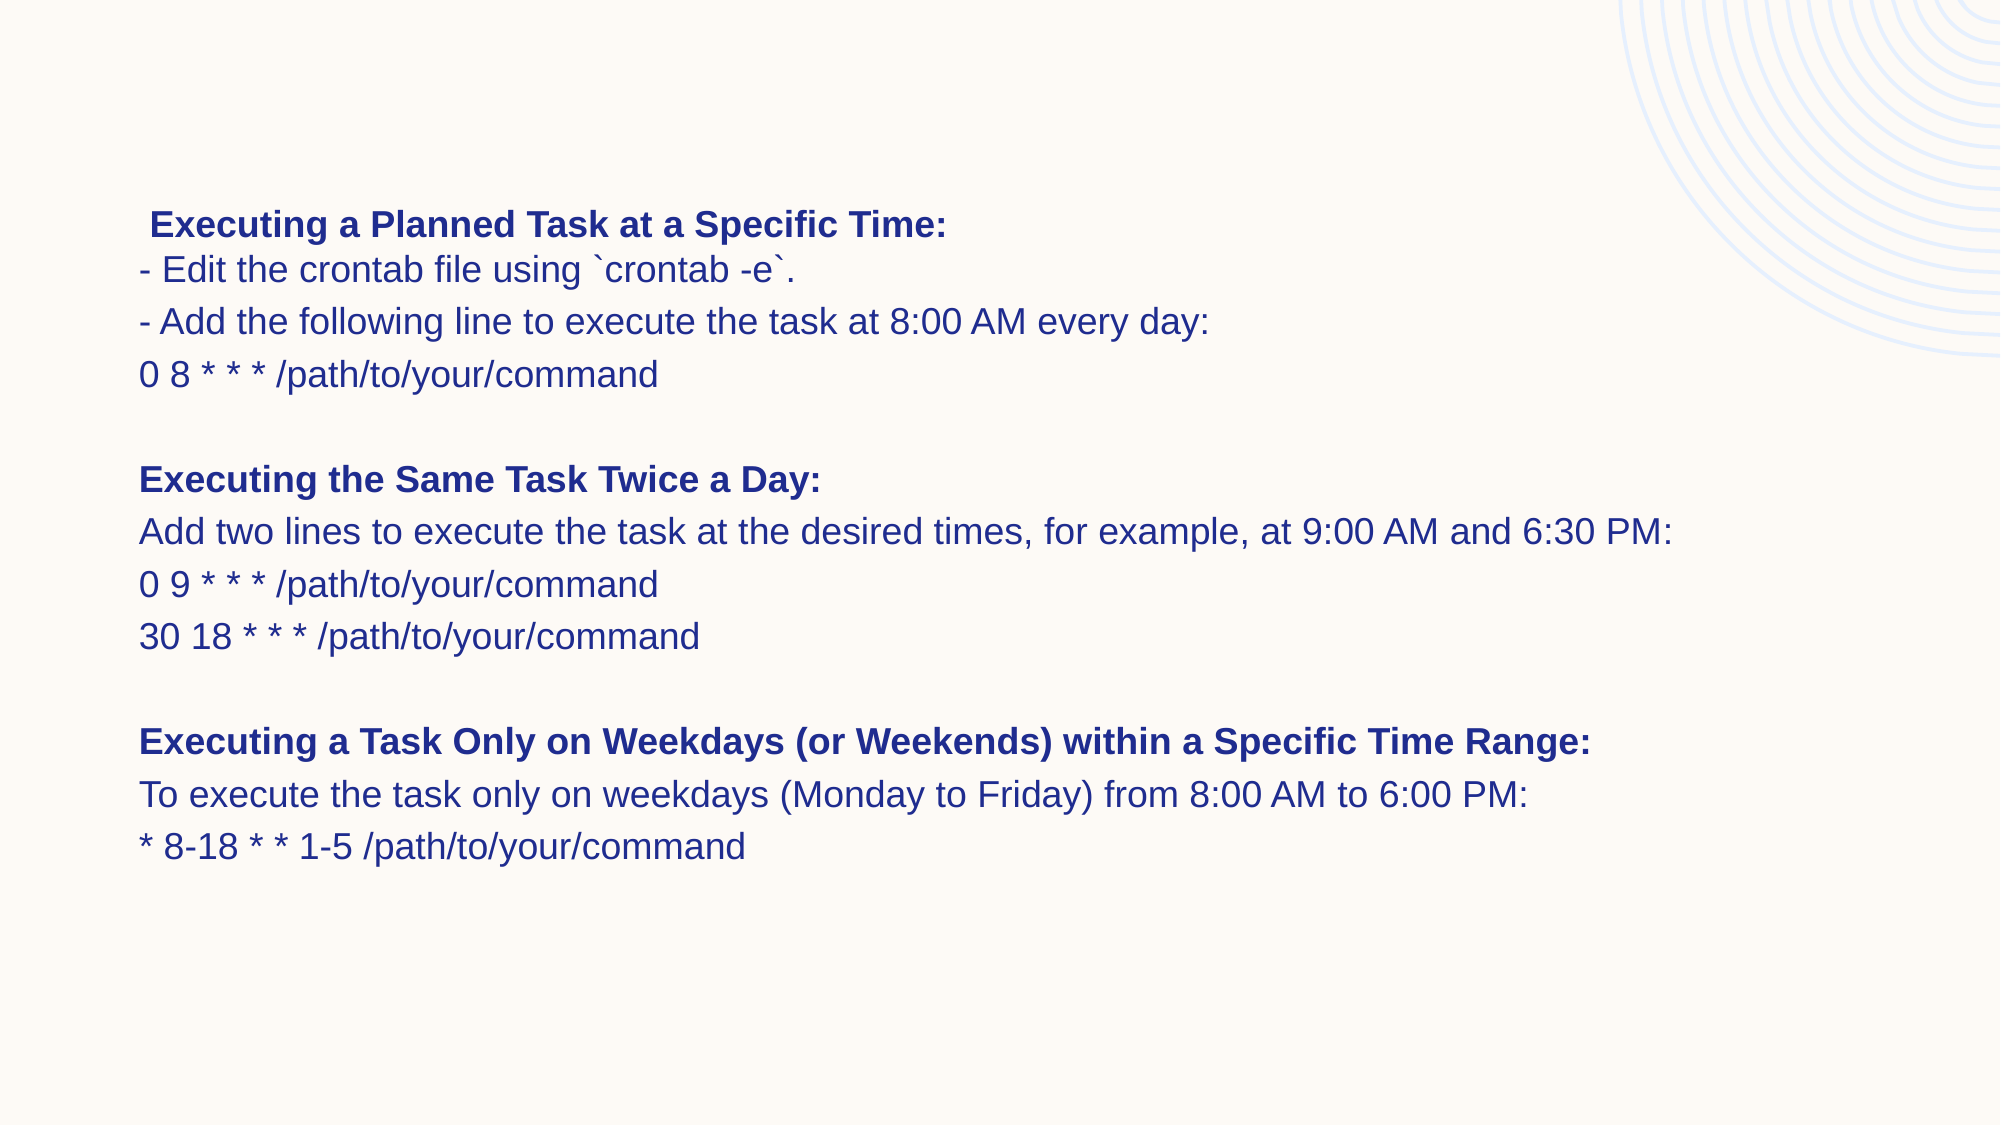

Executing a Planned Task at a Specific Time:
- Edit the crontab file using `crontab -e`.
- Add the following line to execute the task at 8:00 AM every day:
0 8 * * * /path/to/your/command

Executing the Same Task Twice a Day:
Add two lines to execute the task at the desired times, for example, at 9:00 AM and 6:30 PM:
0 9 * * * /path/to/your/command
30 18 * * * /path/to/your/command

Executing a Task Only on Weekdays (or Weekends) within a Specific Time Range:
To execute the task only on weekdays (Monday to Friday) from 8:00 AM to 6:00 PM:
* 8-18 * * 1-5 /path/to/your/command